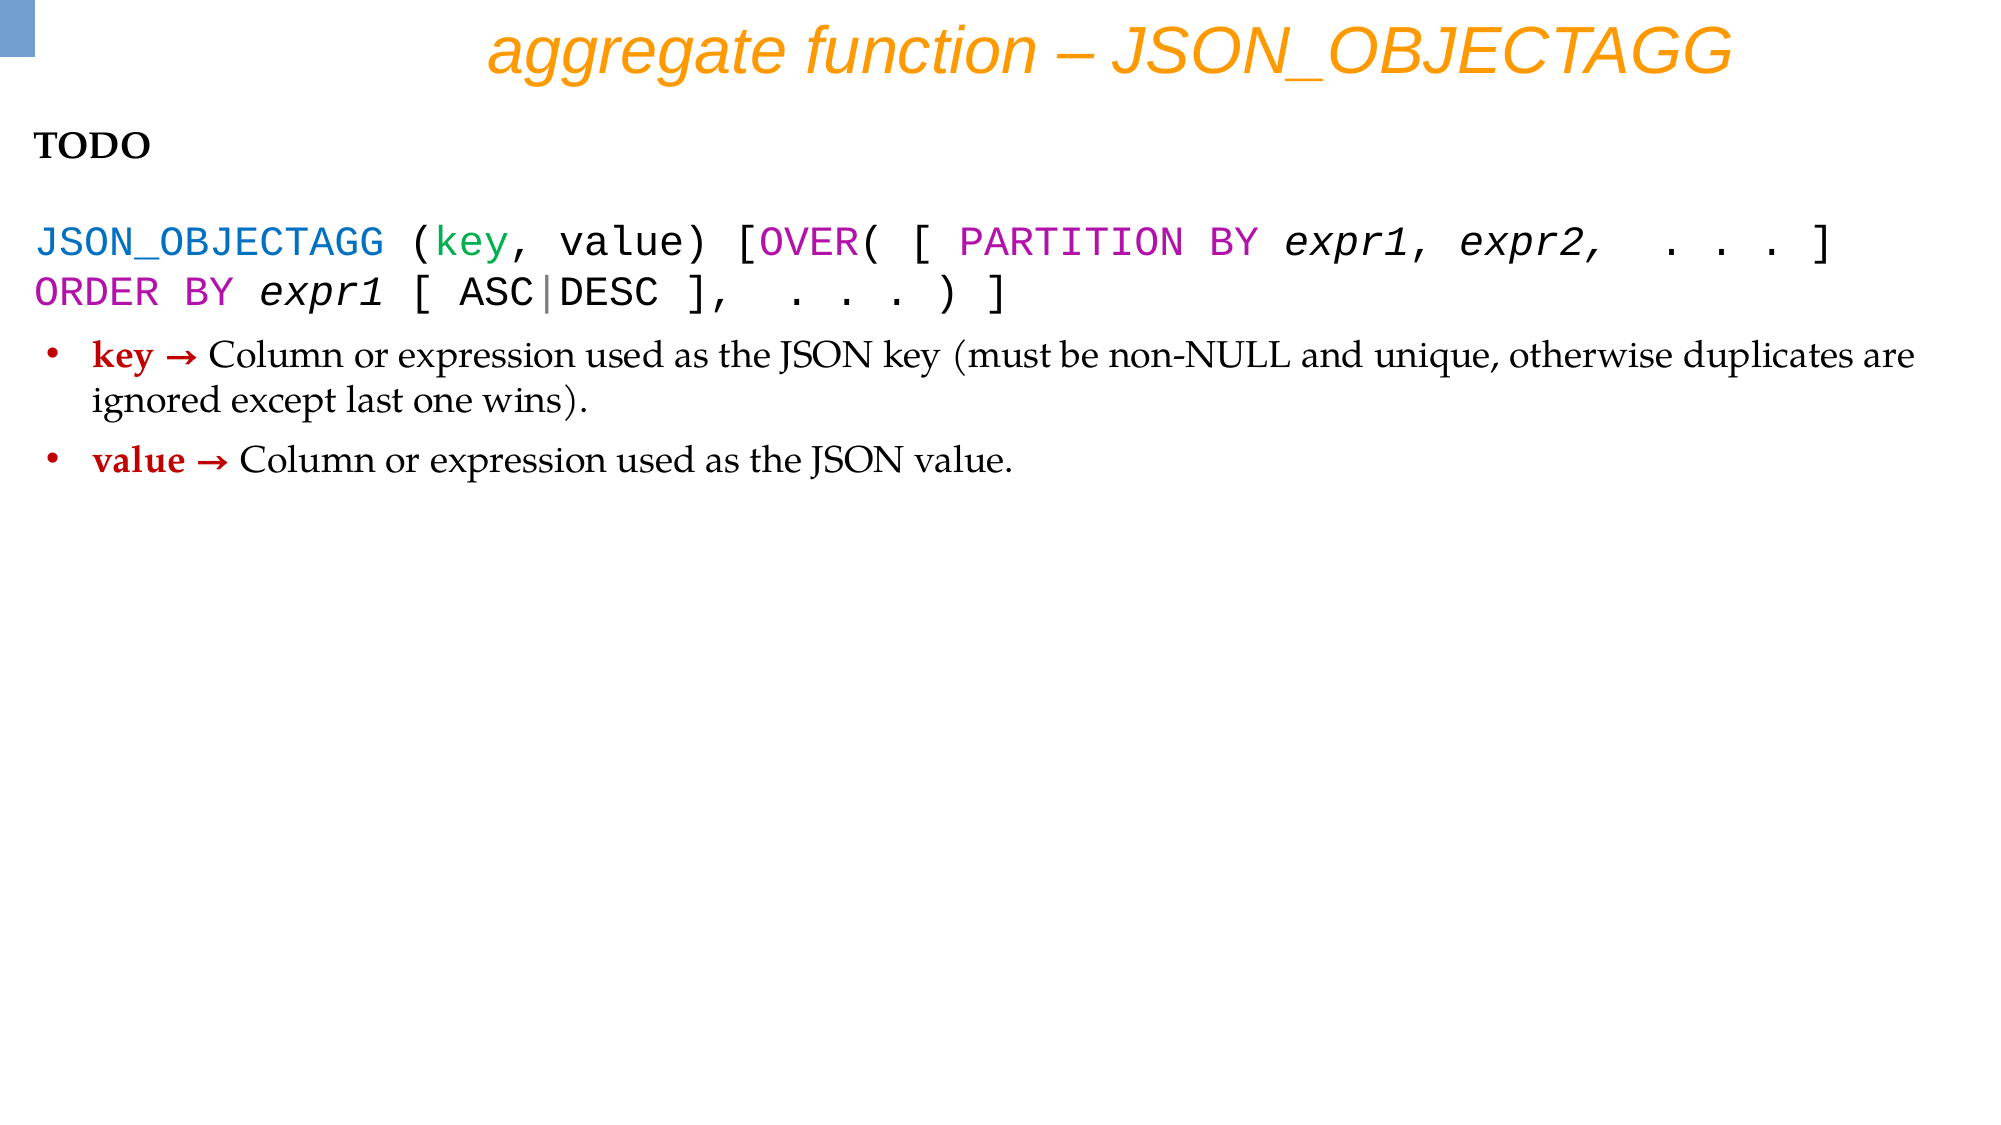

aggregate function – JSON_OBJECTAGG
TODO
JSON_OBJECTAGG (key, value) [OVER( [ PARTITION BY expr1, expr2,  . . . ]  ORDER BY expr1 [ ASC|DESC ],  . . . ) ]
key → Column or expression used as the JSON key (must be non-NULL and unique, otherwise duplicates are ignored except last one wins).

value → Column or expression used as the JSON value.